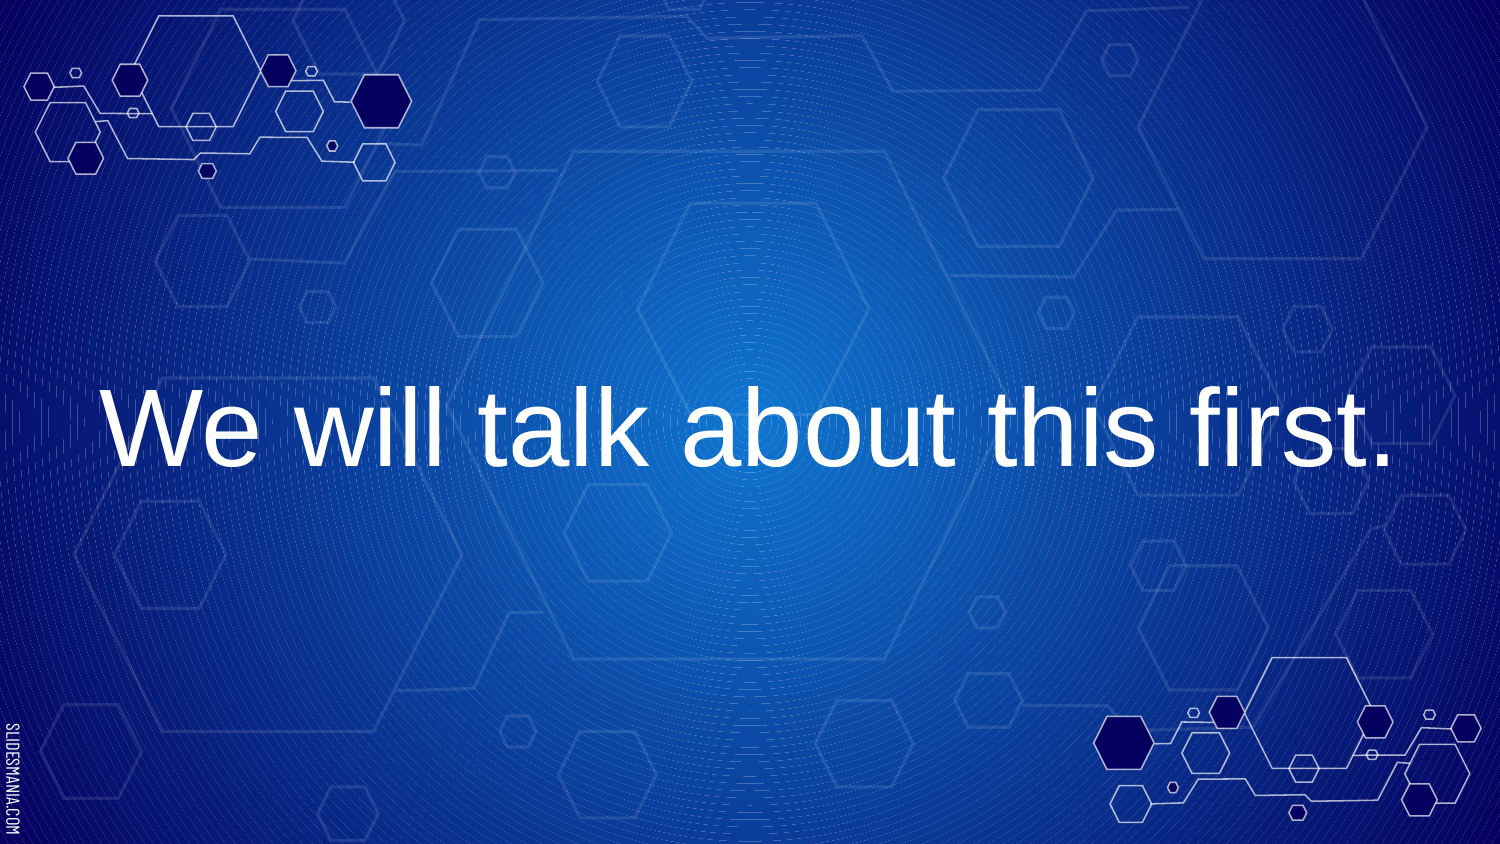

# We will talk about this first.